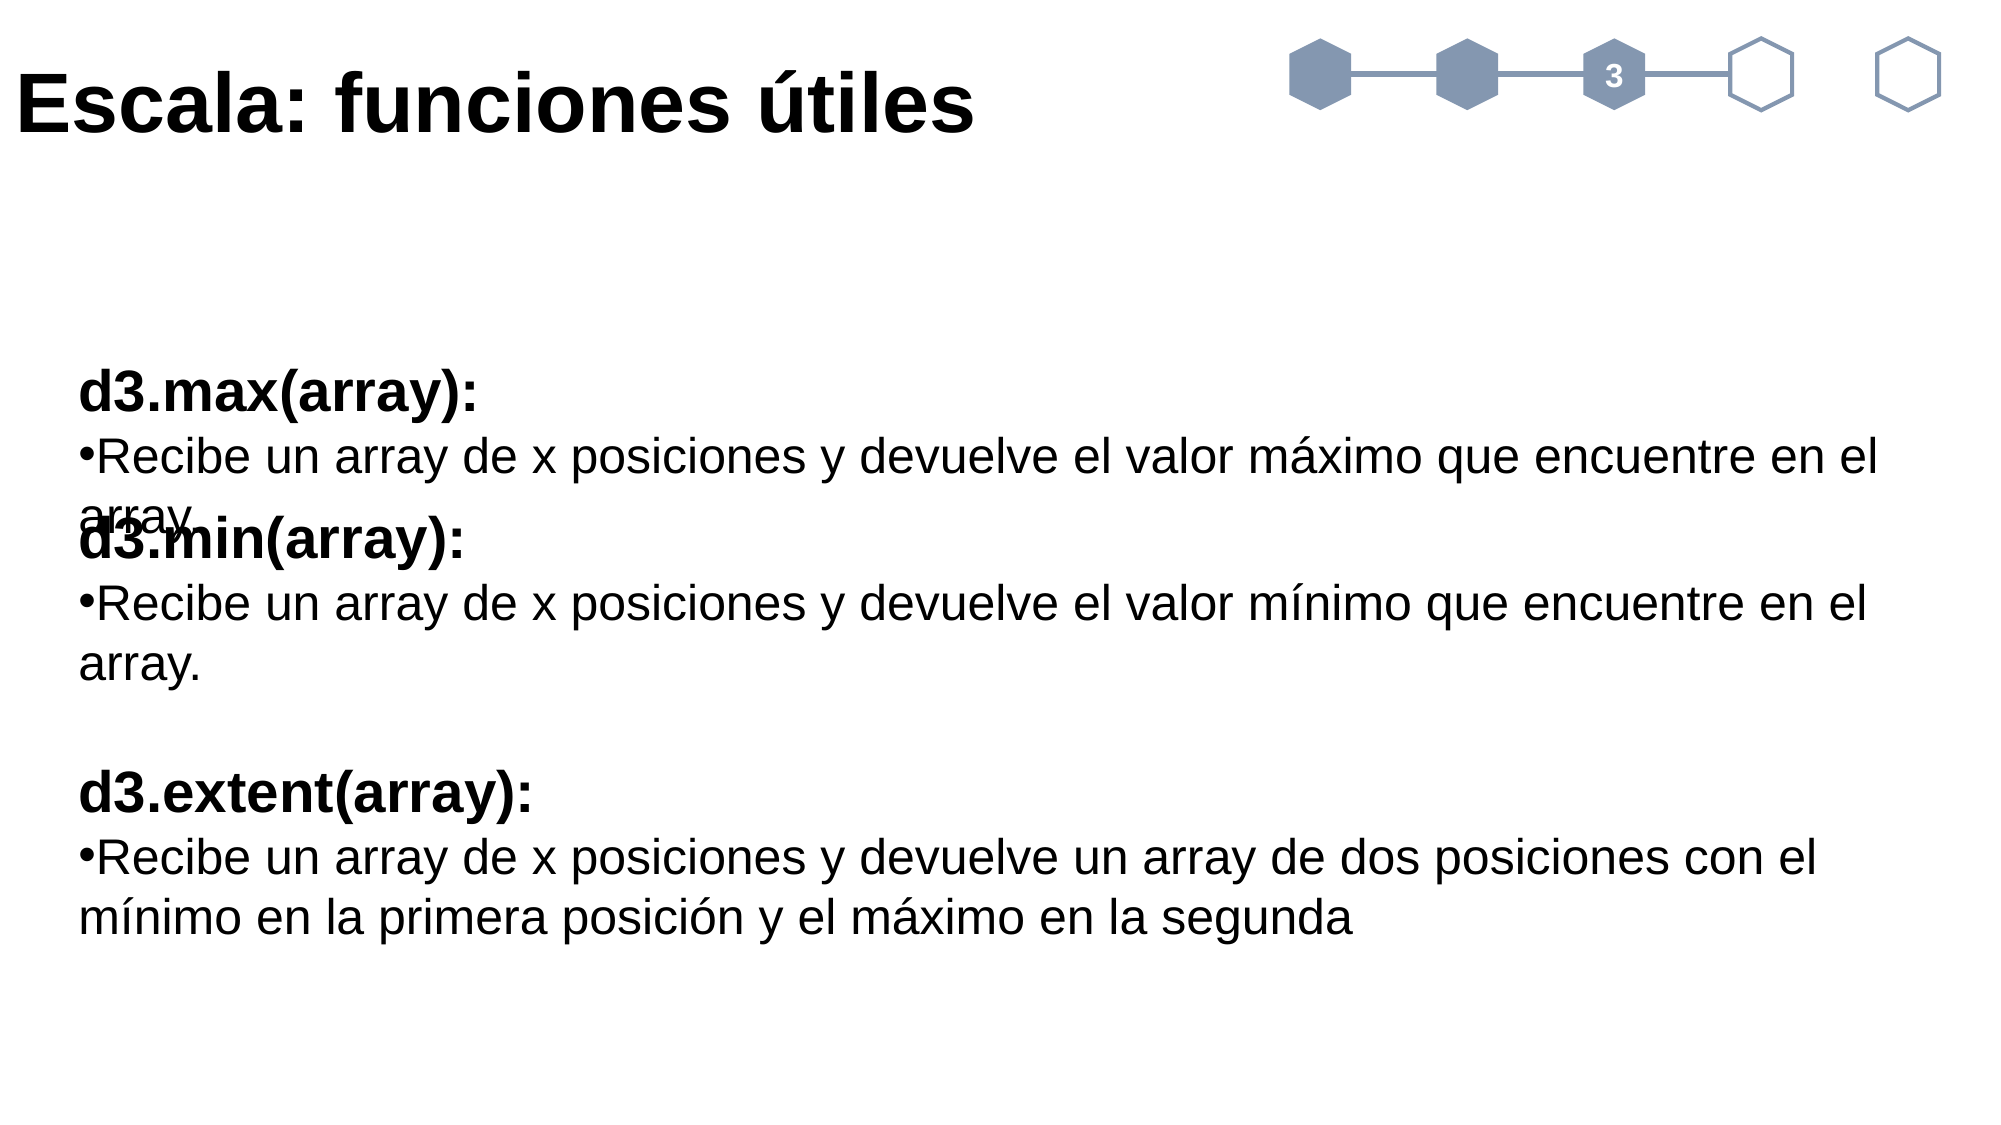

Escala: funciones útiles
d3.max(array):
Recibe un array de x posiciones y devuelve el valor máximo que encuentre en el array.
d3.min(array):
Recibe un array de x posiciones y devuelve el valor mínimo que encuentre en el array.
d3.extent(array):
Recibe un array de x posiciones y devuelve un array de dos posiciones con el mínimo en la primera posición y el máximo en la segunda